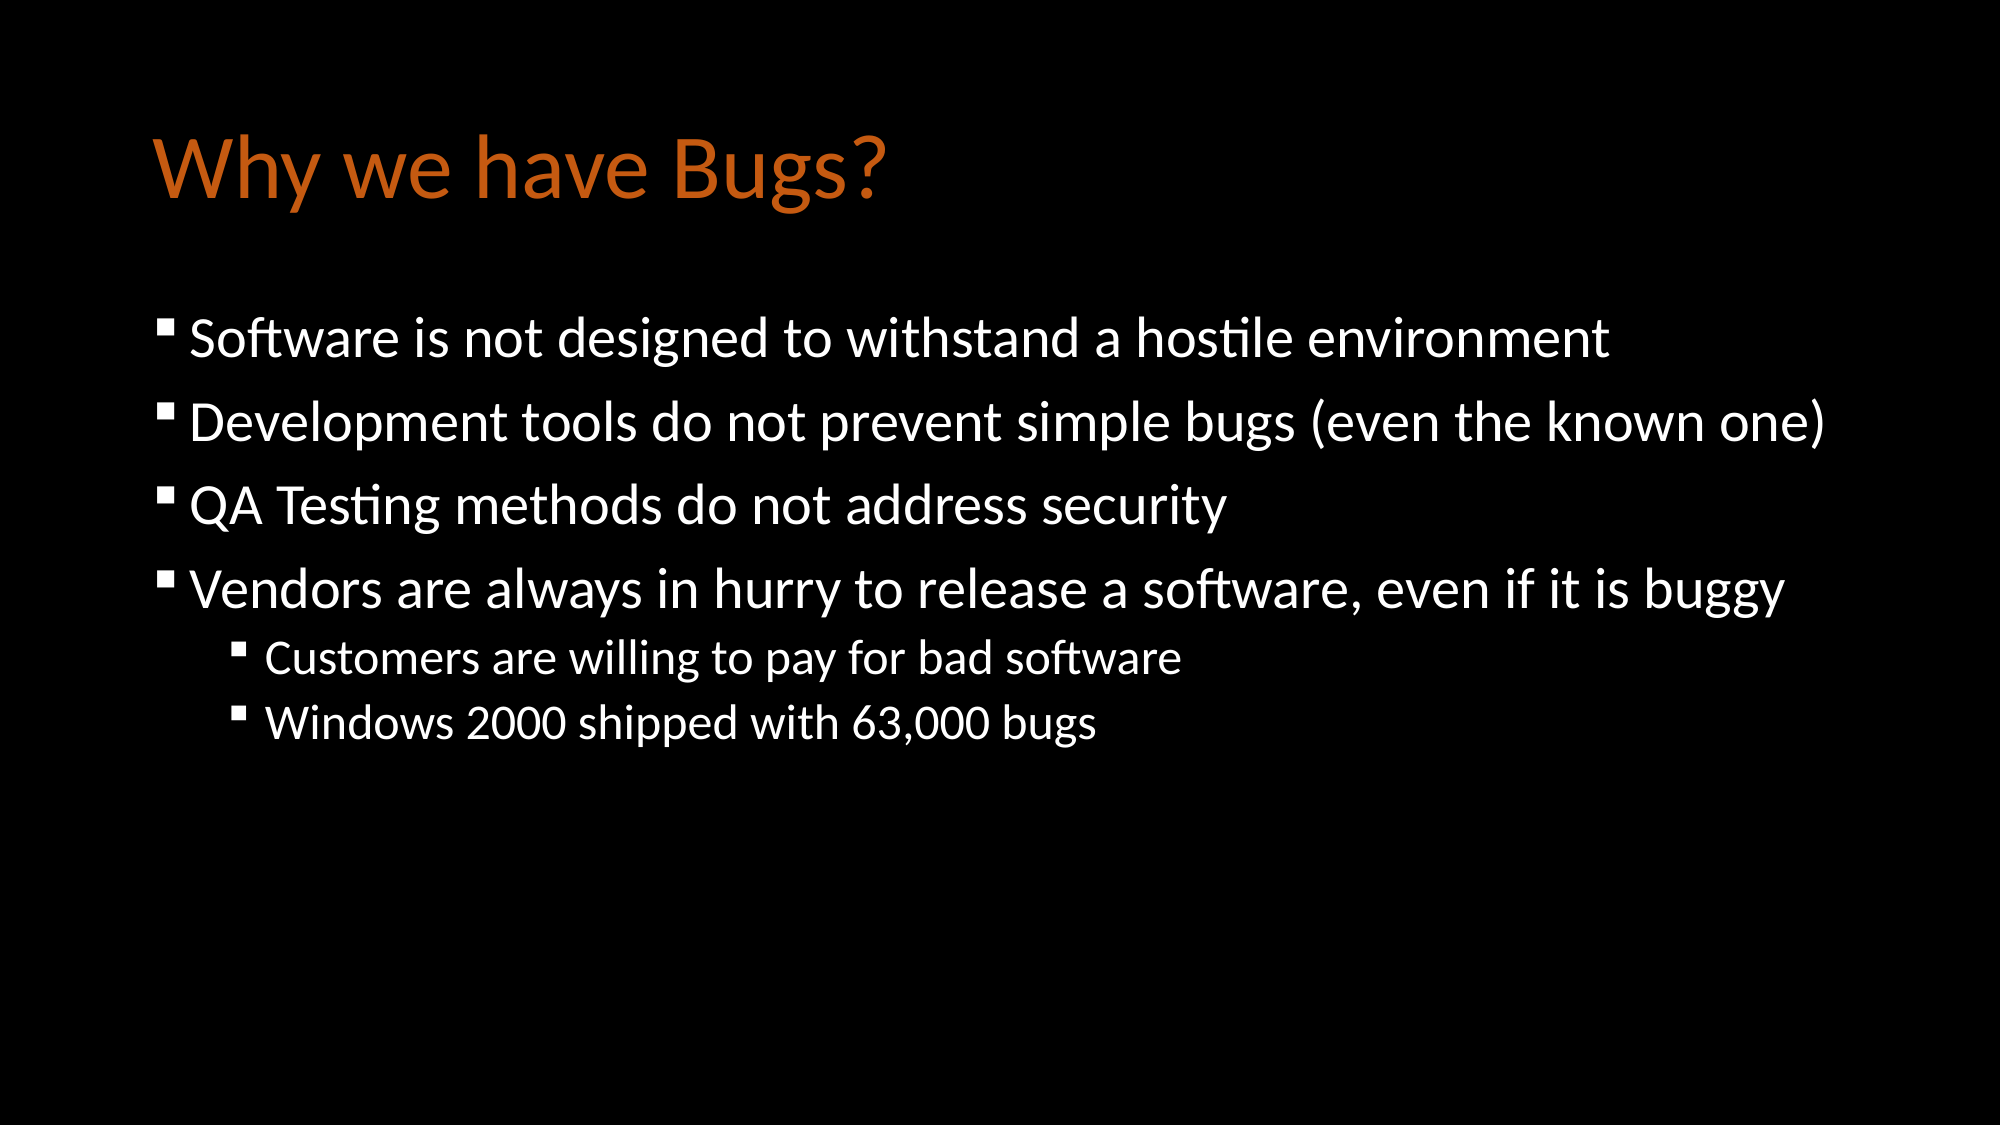

# Why we have Bugs?
Software is not designed to withstand a hostile environment
Development tools do not prevent simple bugs (even the known one)
QA Testing methods do not address security
Vendors are always in hurry to release a software, even if it is buggy
Customers are willing to pay for bad software
Windows 2000 shipped with 63,000 bugs